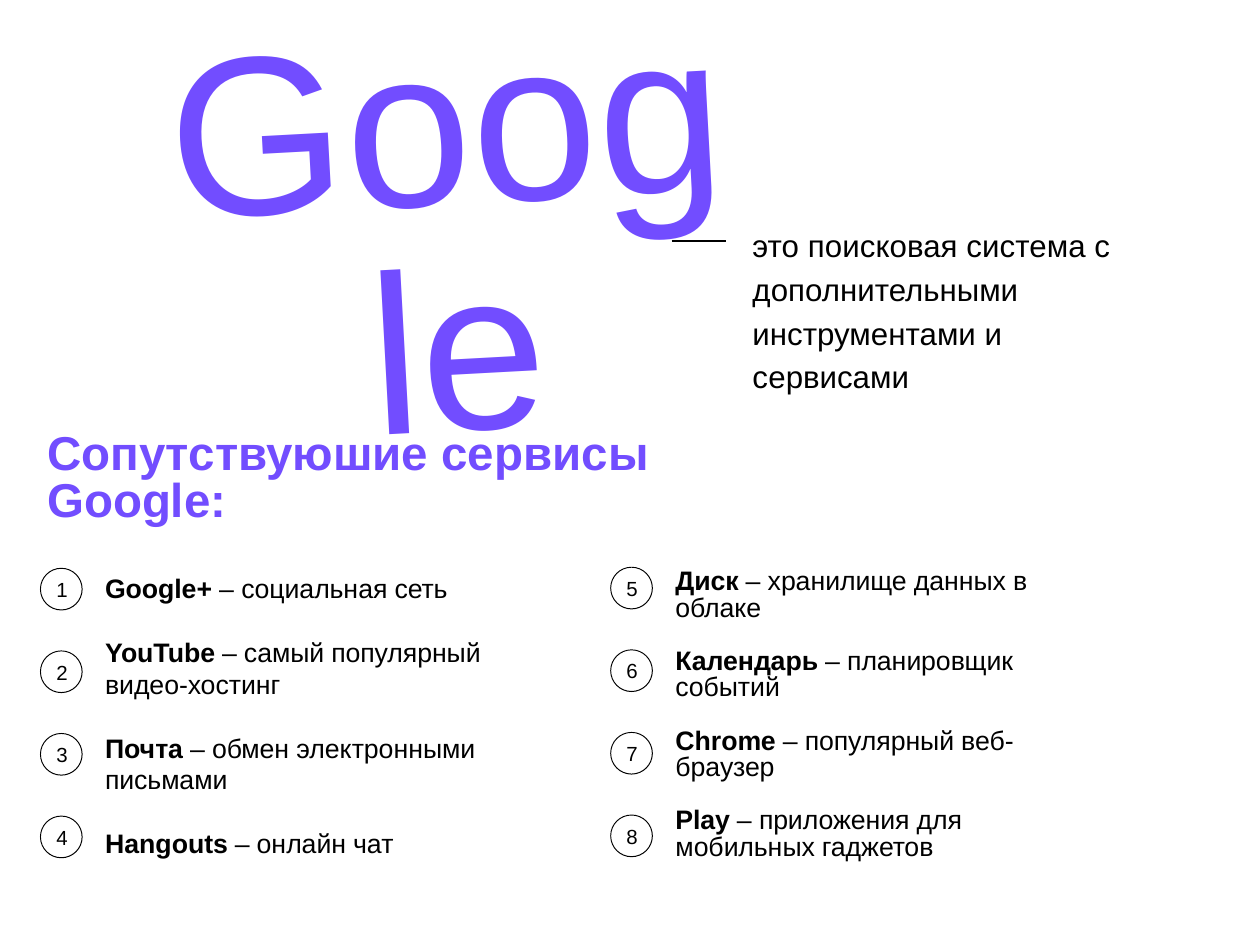

Google
это поисковая система с дополнительными инструментами и сервисами
Сопутствуюшие сервисы Google:
Диск – хранилище данных в облаке

Календарь – планировщик событий

Chrome – популярный веб-браузер

Play – приложения для мобильных гаджетов

Google+ – социальная сеть

YouTube – самый популярный видео-хостинг

Почта – обмен электронными письмами

Hangouts – онлайн чат
5
1

6
2

7
3

8
4
Ø    Фото – хранение фотоальбомов, обмен фотографиями.
Ø    Docs – работа с документами, текстовые редакторы, просмотр и редактирование документов из любой точки мира.
Ø    Карты – система картографии по всему миру с точками-объектами.
Ø    Календарь – планировщик событий.
Ø    Hangouts – онлайн чат.
Ø    Talk – мессенджер, обмен сообщениями.